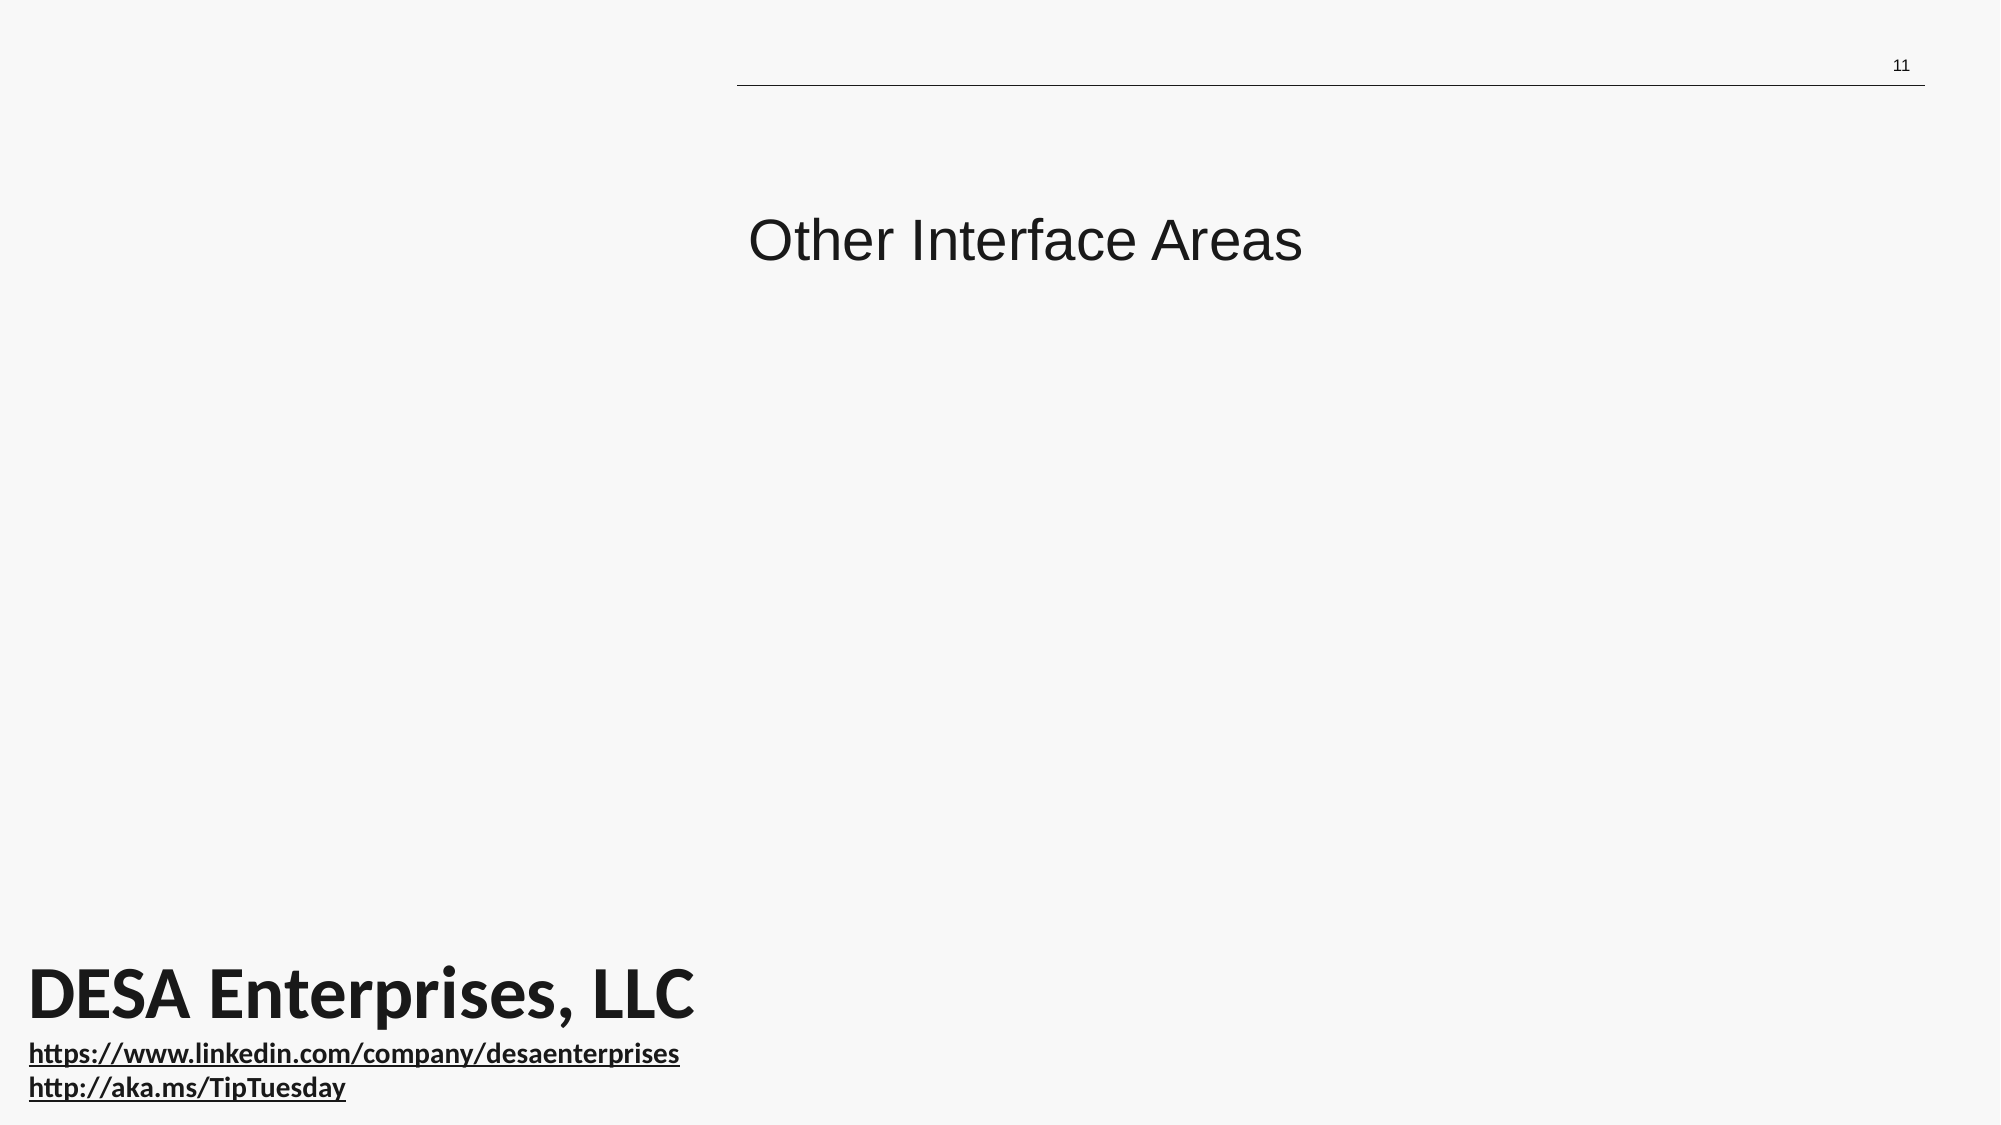

11
# Other Interface Areas
DESA Enterprises, LLC
https://www.linkedin.com/company/desaenterprises
http://aka.ms/TipTuesday